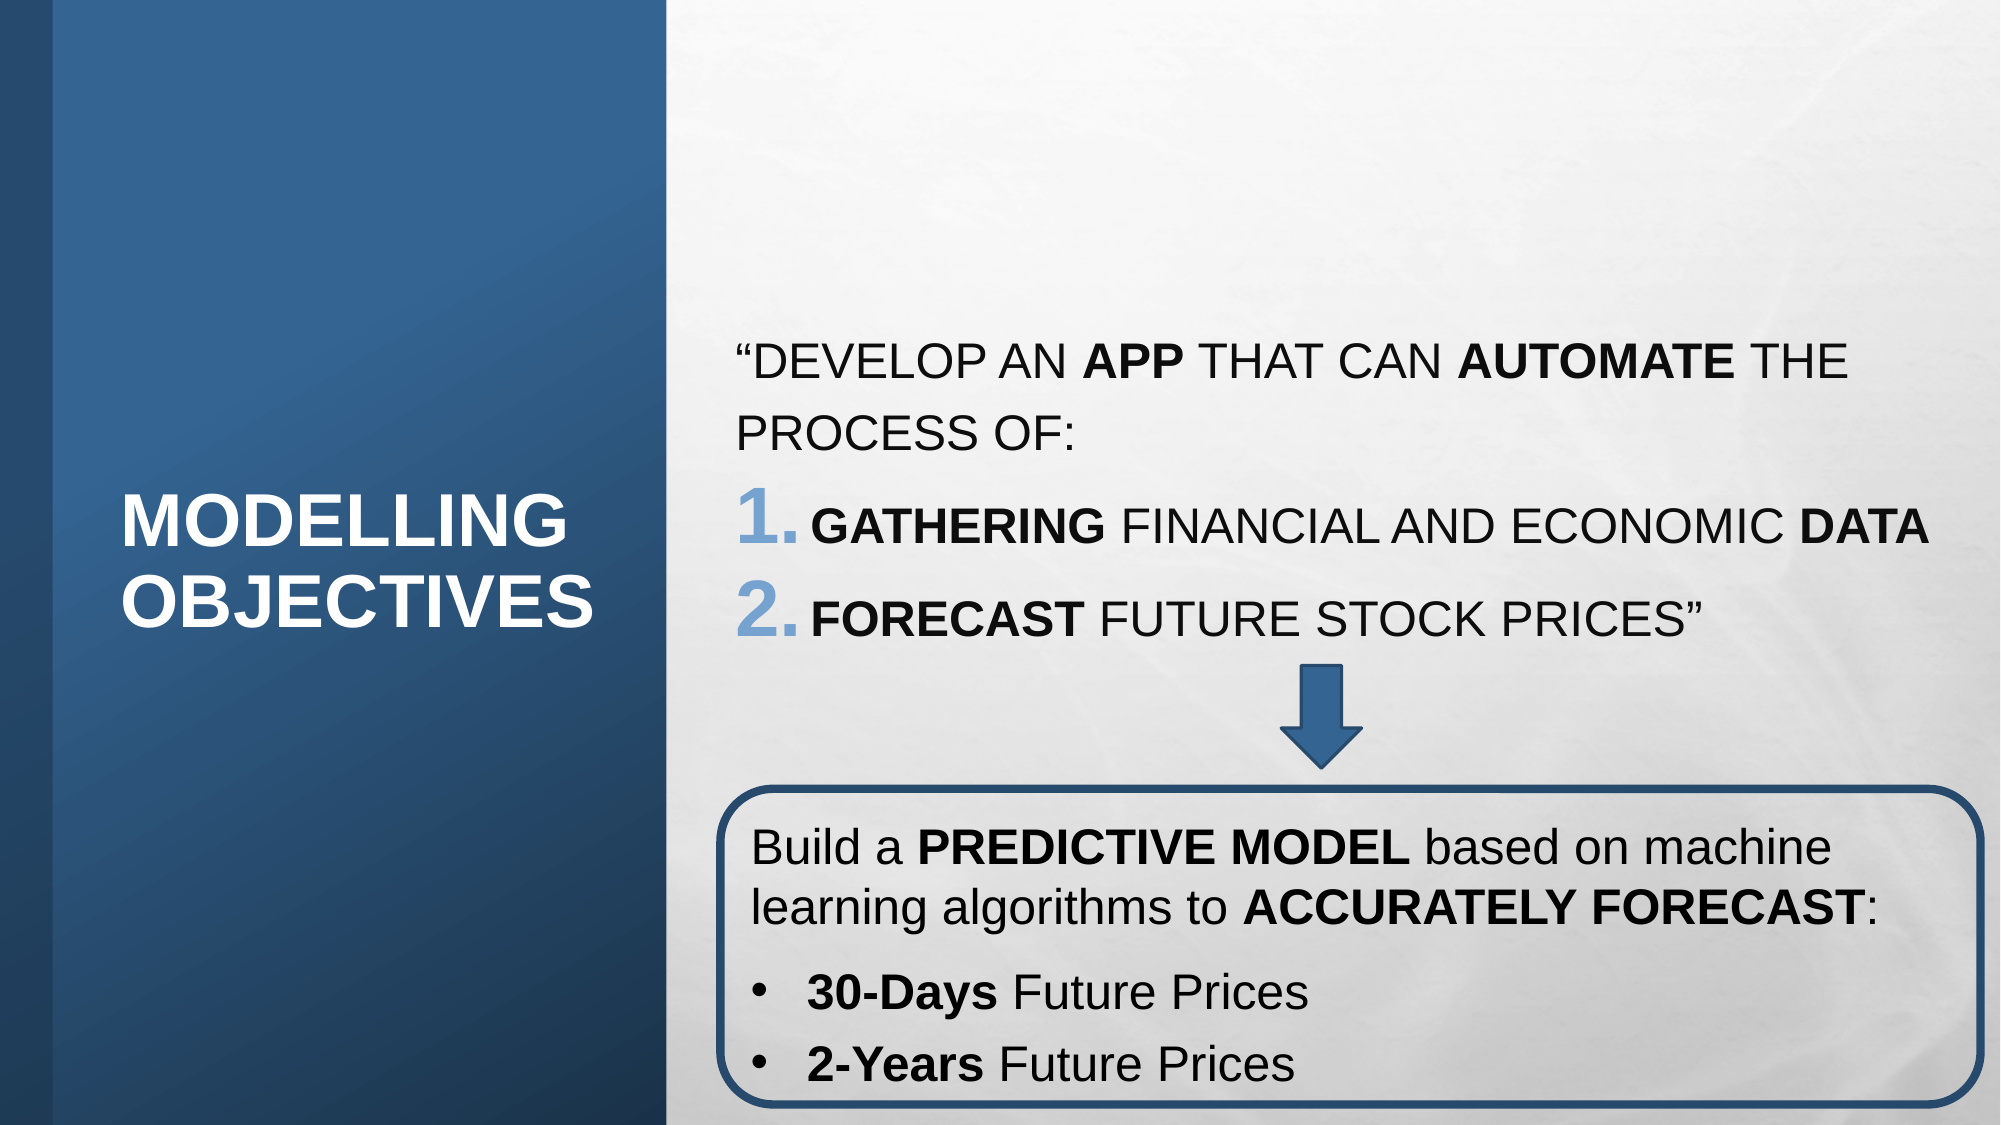

# Modelling objectives
“develop an APP that can automate the process of:
Gathering financial and economic data
Forecast future stock prices”

Build a PREDICTIVE MODEL based on machine learning algorithms to ACCURATELY FORECAST:
30-Days Future Prices
2-Years Future Prices